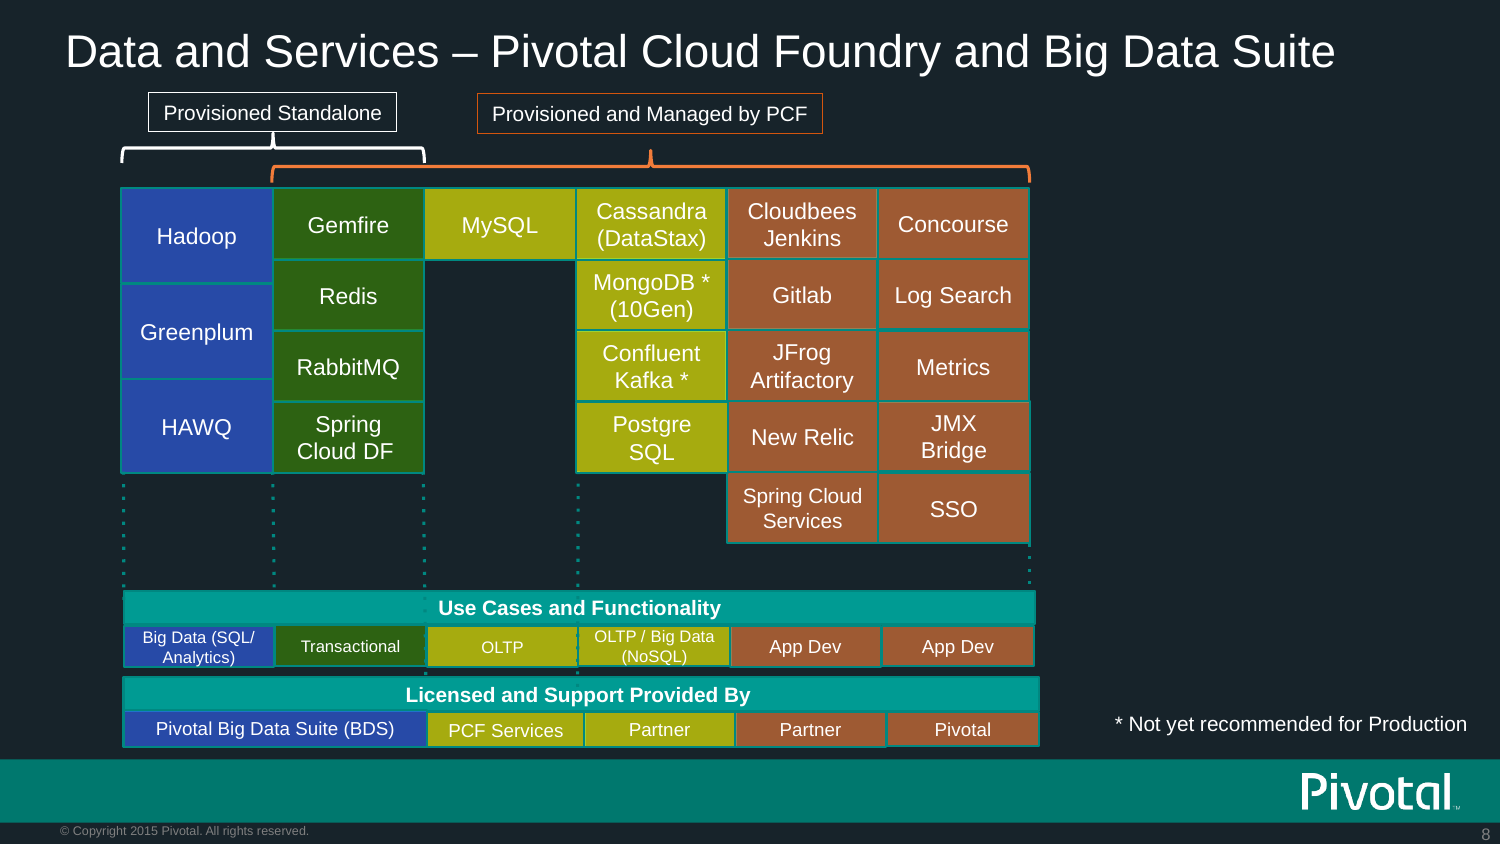

Data and Services – Pivotal Cloud Foundry and Big Data Suite
Provisioned Standalone
Provisioned and Managed by PCF
Concourse
Cloudbees
Jenkins
Hadoop

Gemfire

MySQL
Cassandra
(DataStax)
Gitlab
Log Search
Redis
MongoDB *
(10Gen)
Greenplum
JFrog
Artifactory
Confluent Kafka *
RabbitMQ
Metrics
HAWQ
JMX
Bridge
New Relic
Spring Cloud DF
Postgre SQL
Spring Cloud Services
SSO
Use Cases and Functionality

Transactional

App Dev
App Dev
OLTP / Big Data (NoSQL)
Big Data (SQL/ Analytics)
OLTP
Licensed and Support Provided By
* Not yet recommended for Production
Pivotal Big Data Suite (BDS)
Pivotal
Partner
Partner
PCF Services